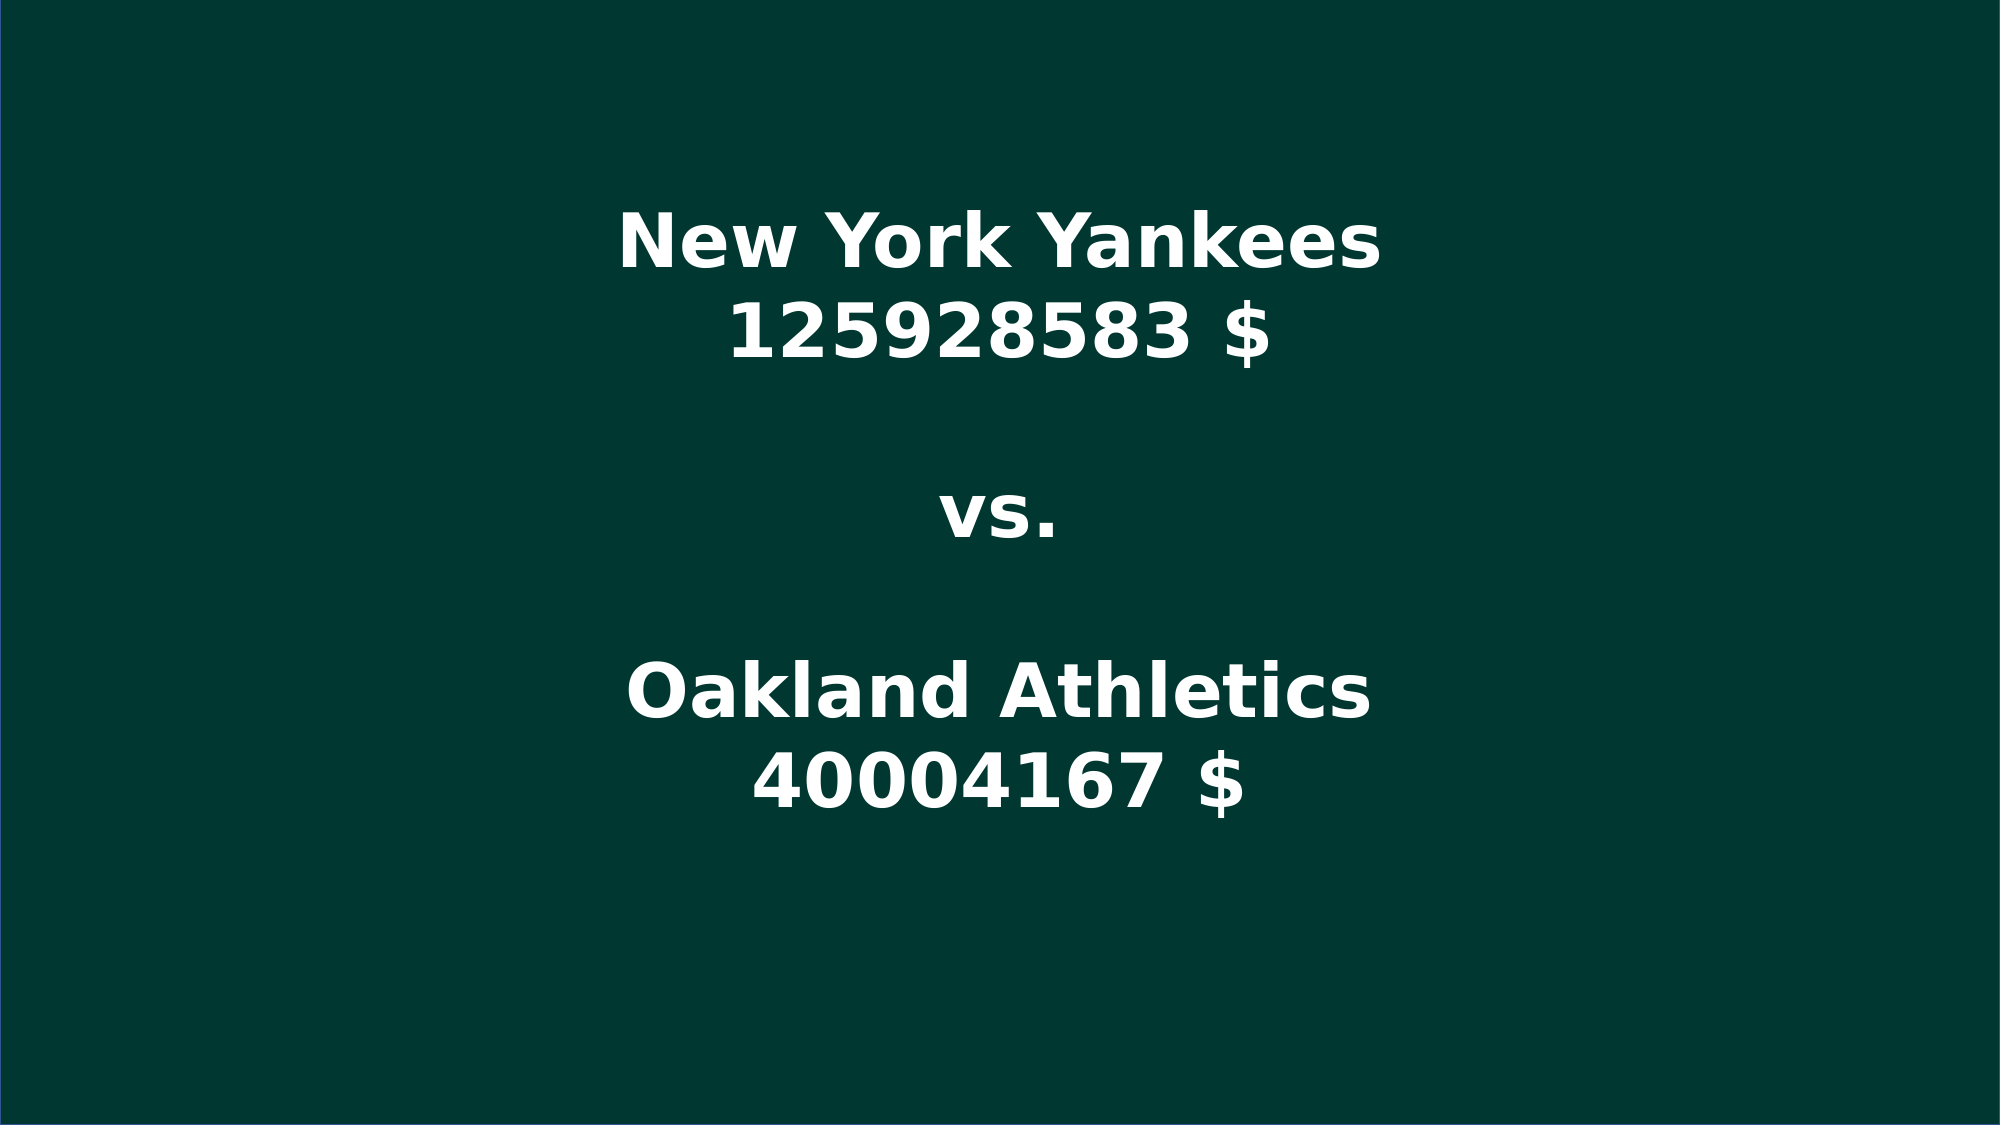

New York Yankees
125928583 $

vs.

Oakland Athletics
40004167 $